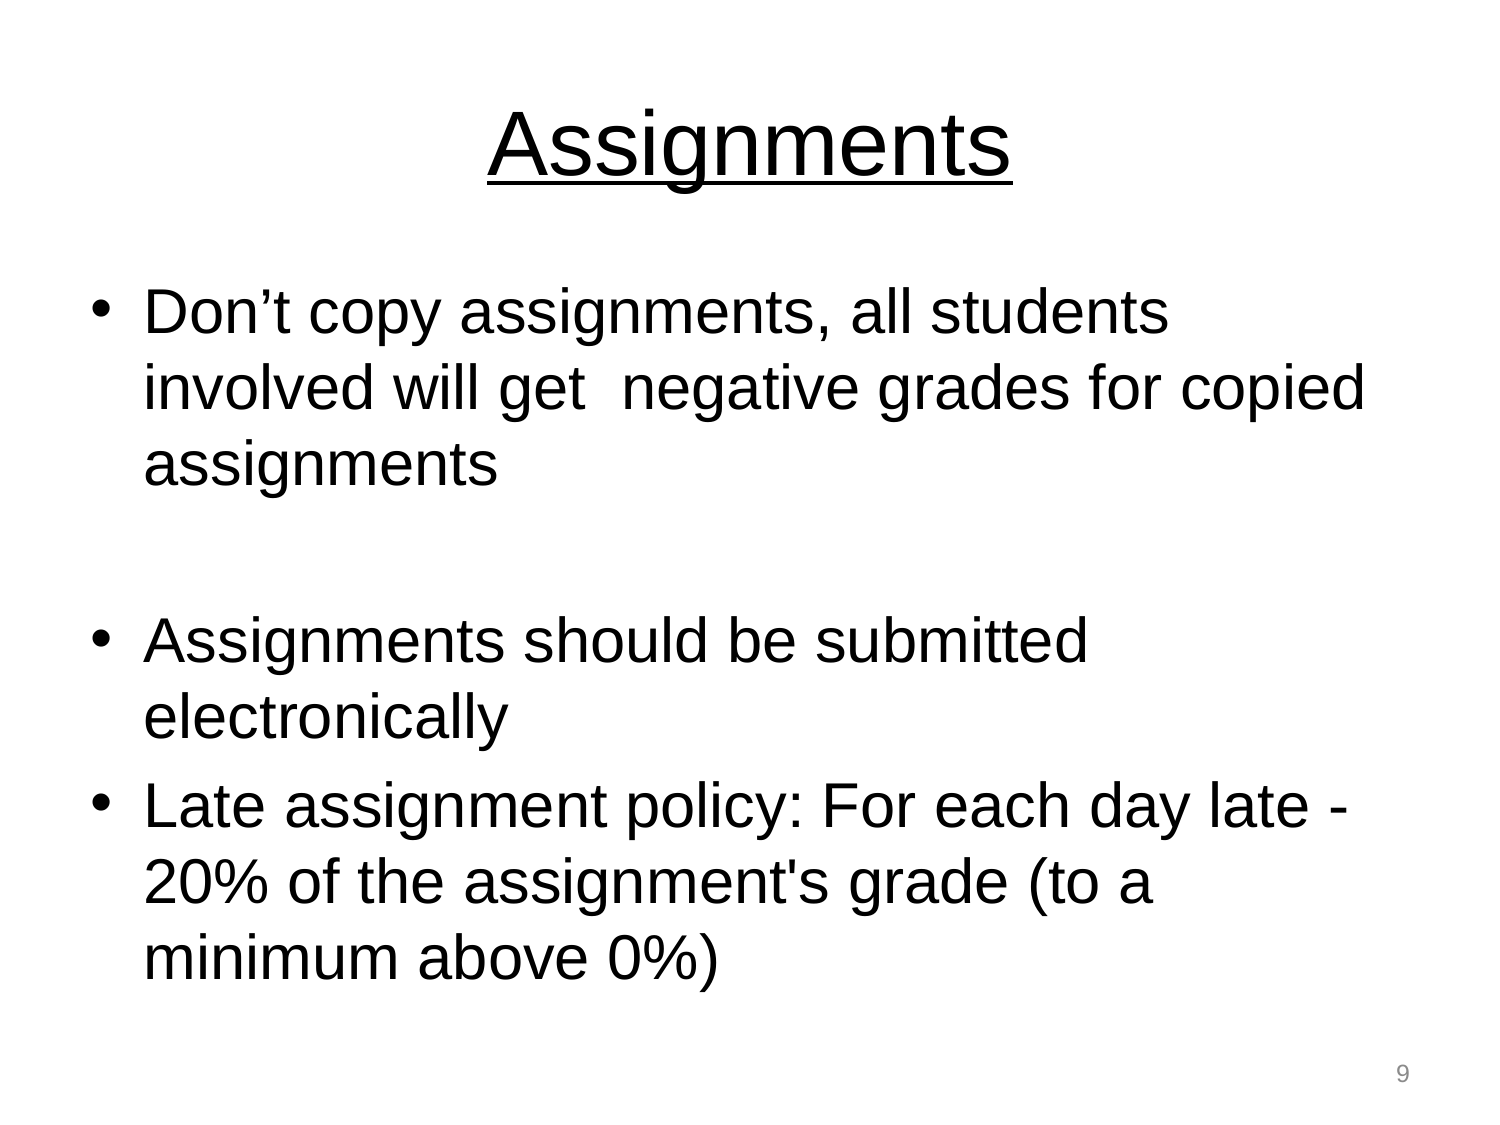

# Assignments
Don’t copy assignments, all students involved will get  negative grades for copied assignments

Assignments should be submitted electronically
Late assignment policy: For each day late - 20% of the assignment's grade (to a minimum above 0%)
9